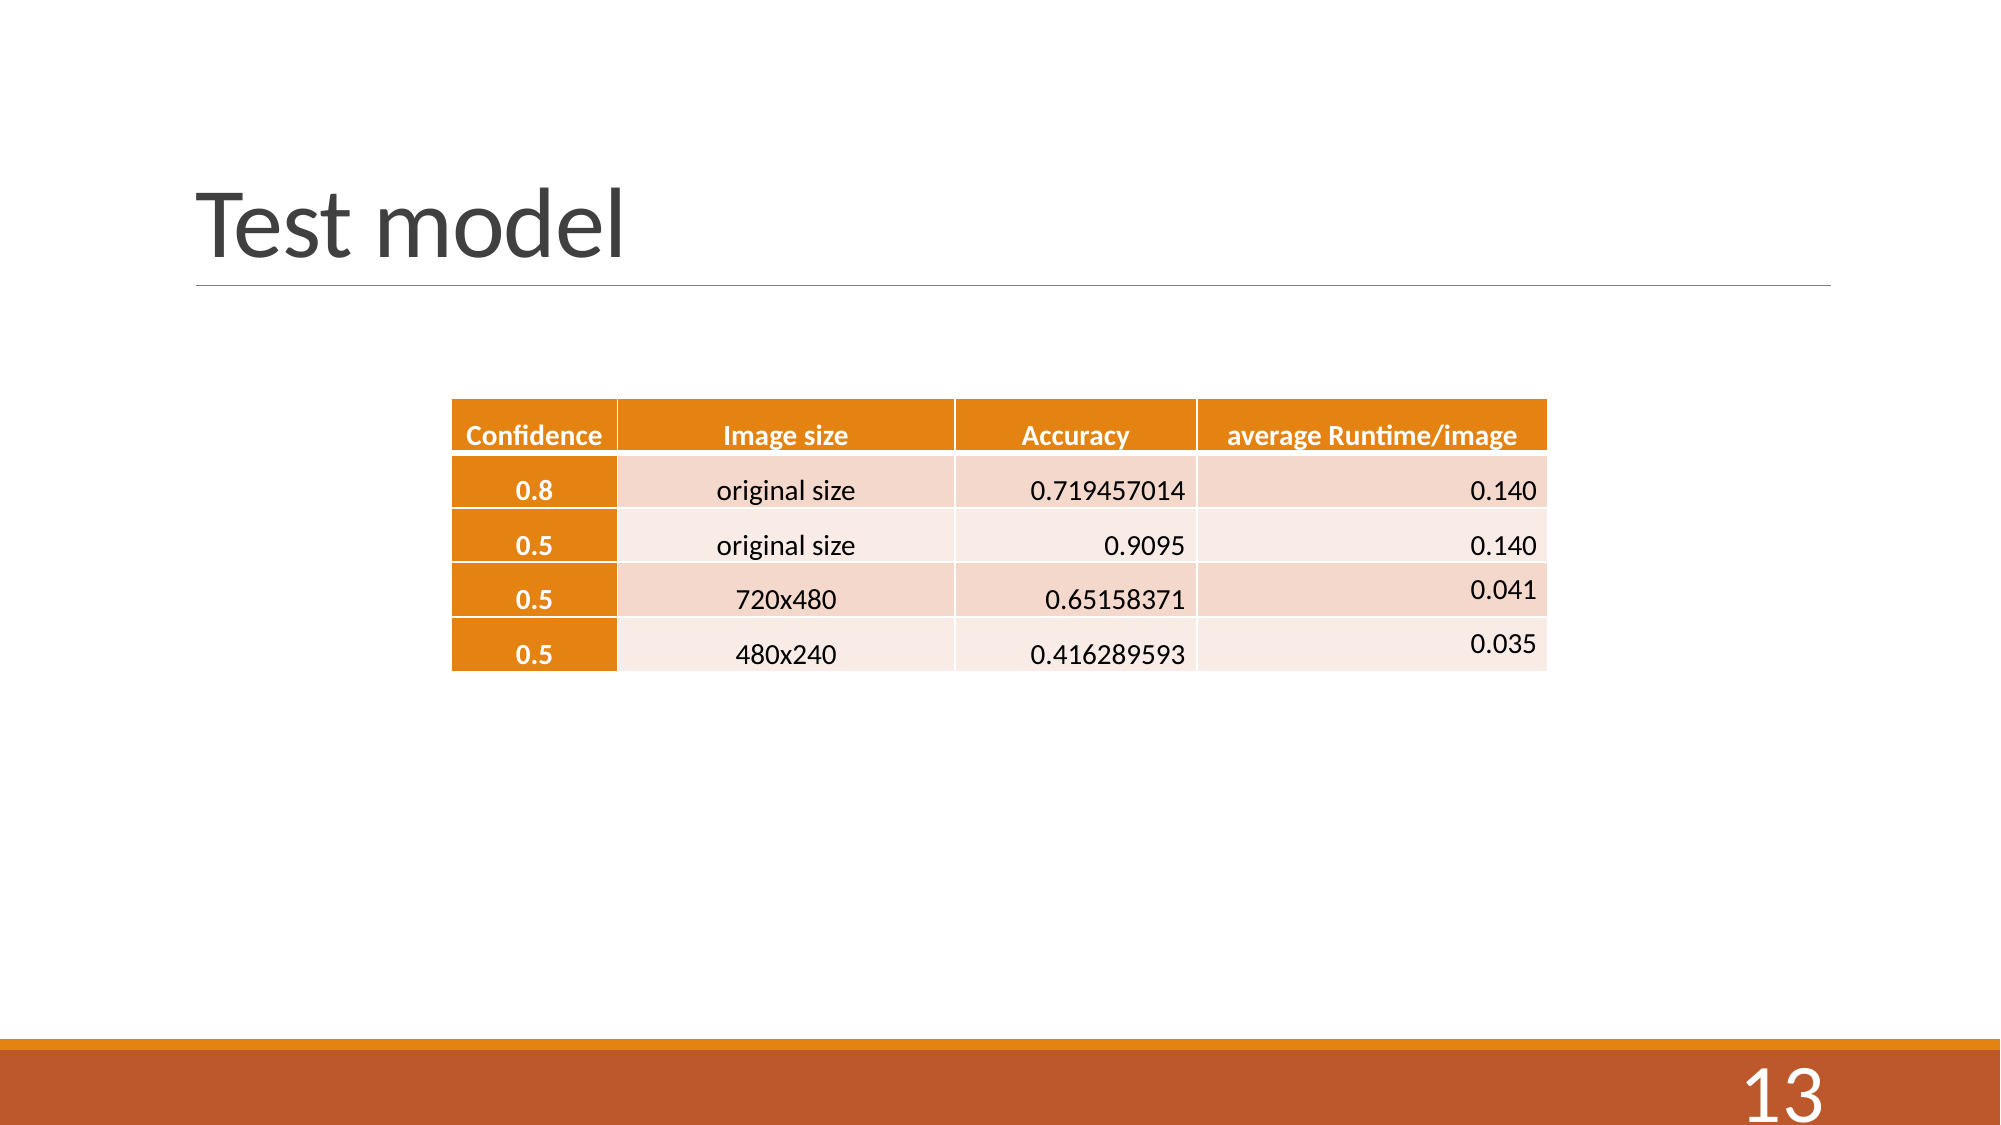

# Test model
| Confidence | Image size | Accuracy | average Runtime/image |
| --- | --- | --- | --- |
| 0.8 | original size | 0.719457014 | 0.140 |
| 0.5 | original size | 0.9095 | 0.140 |
| 0.5 | 720x480 | 0.65158371 | 0.041 |
| 0.5 | 480x240 | 0.416289593 | 0.035 |
13